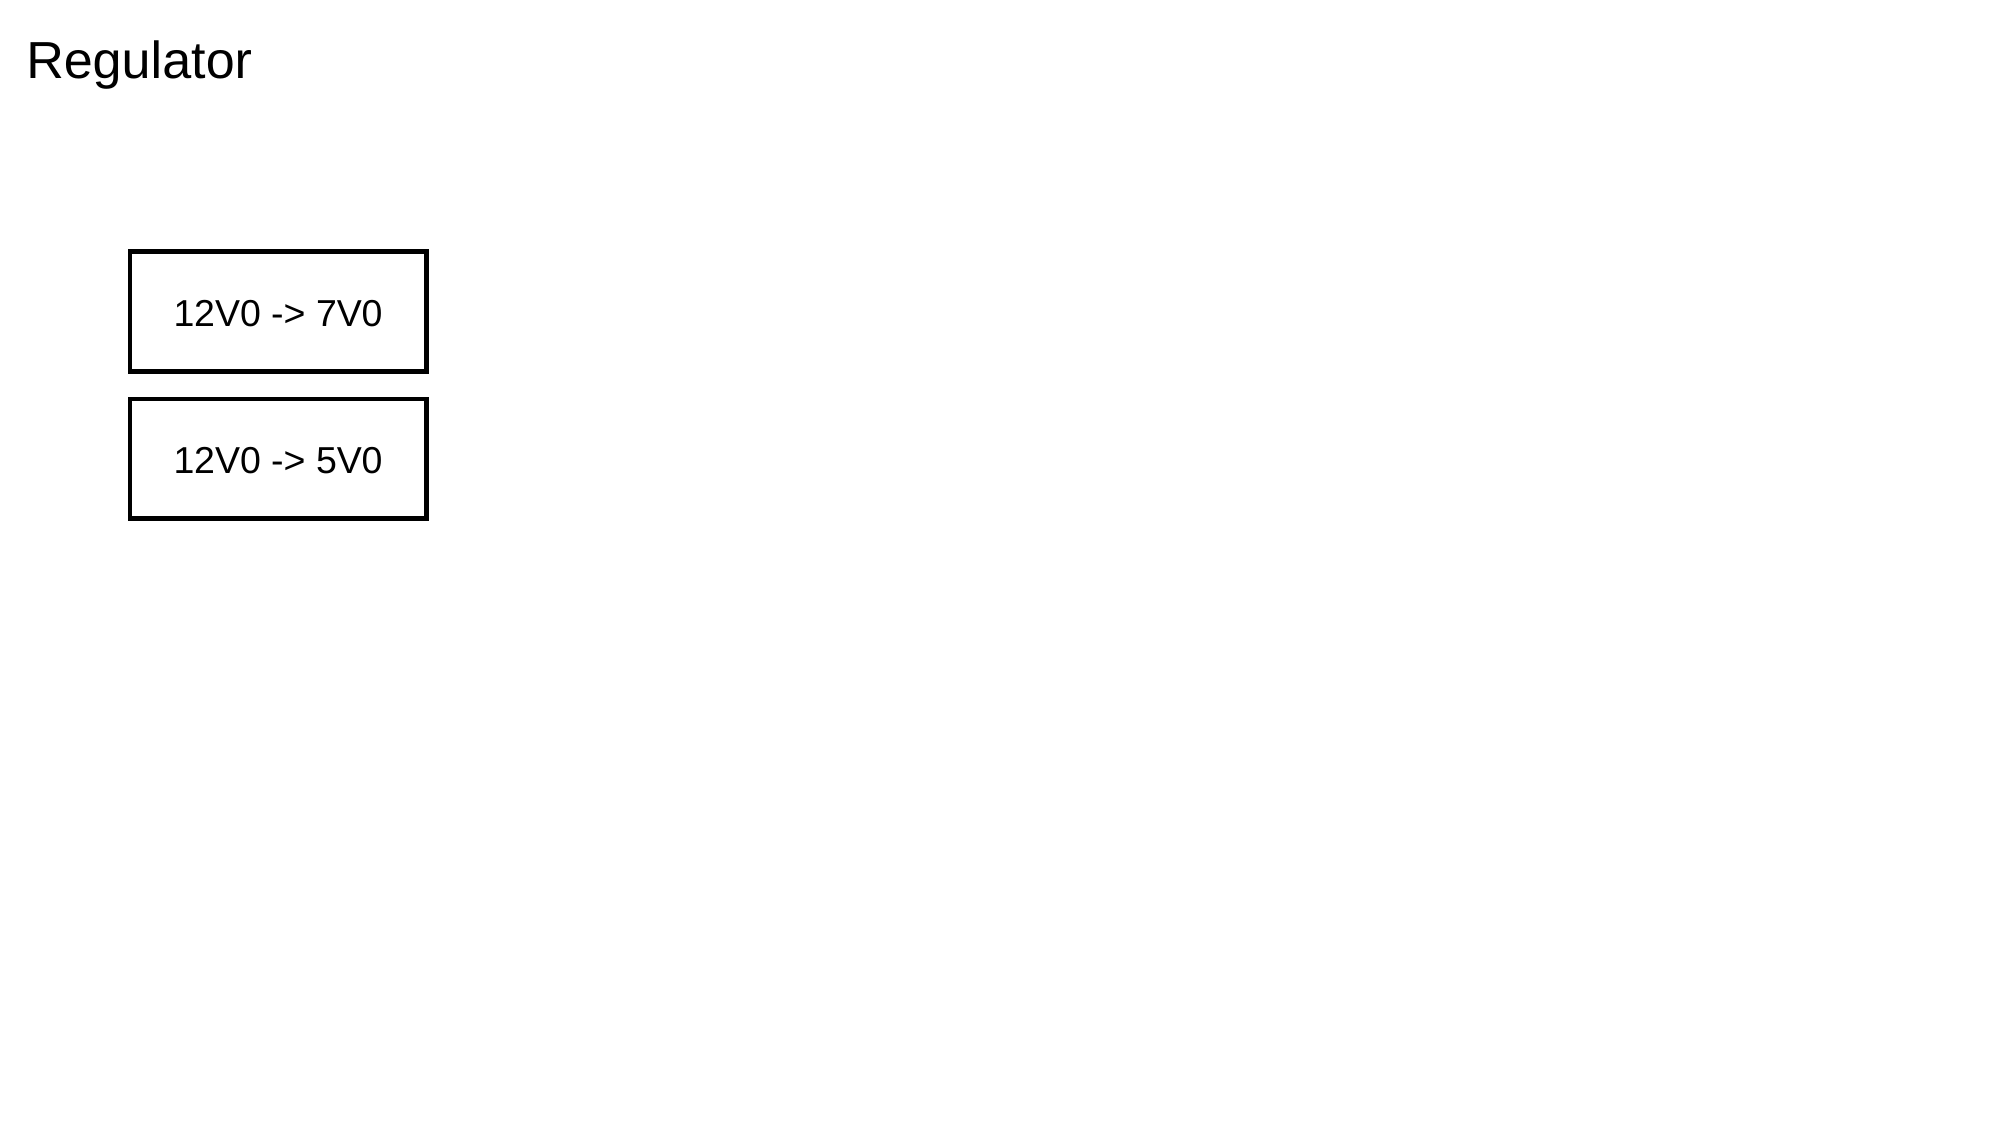

Regulator
12V0 -> 7V0
12V0 -> 5V0